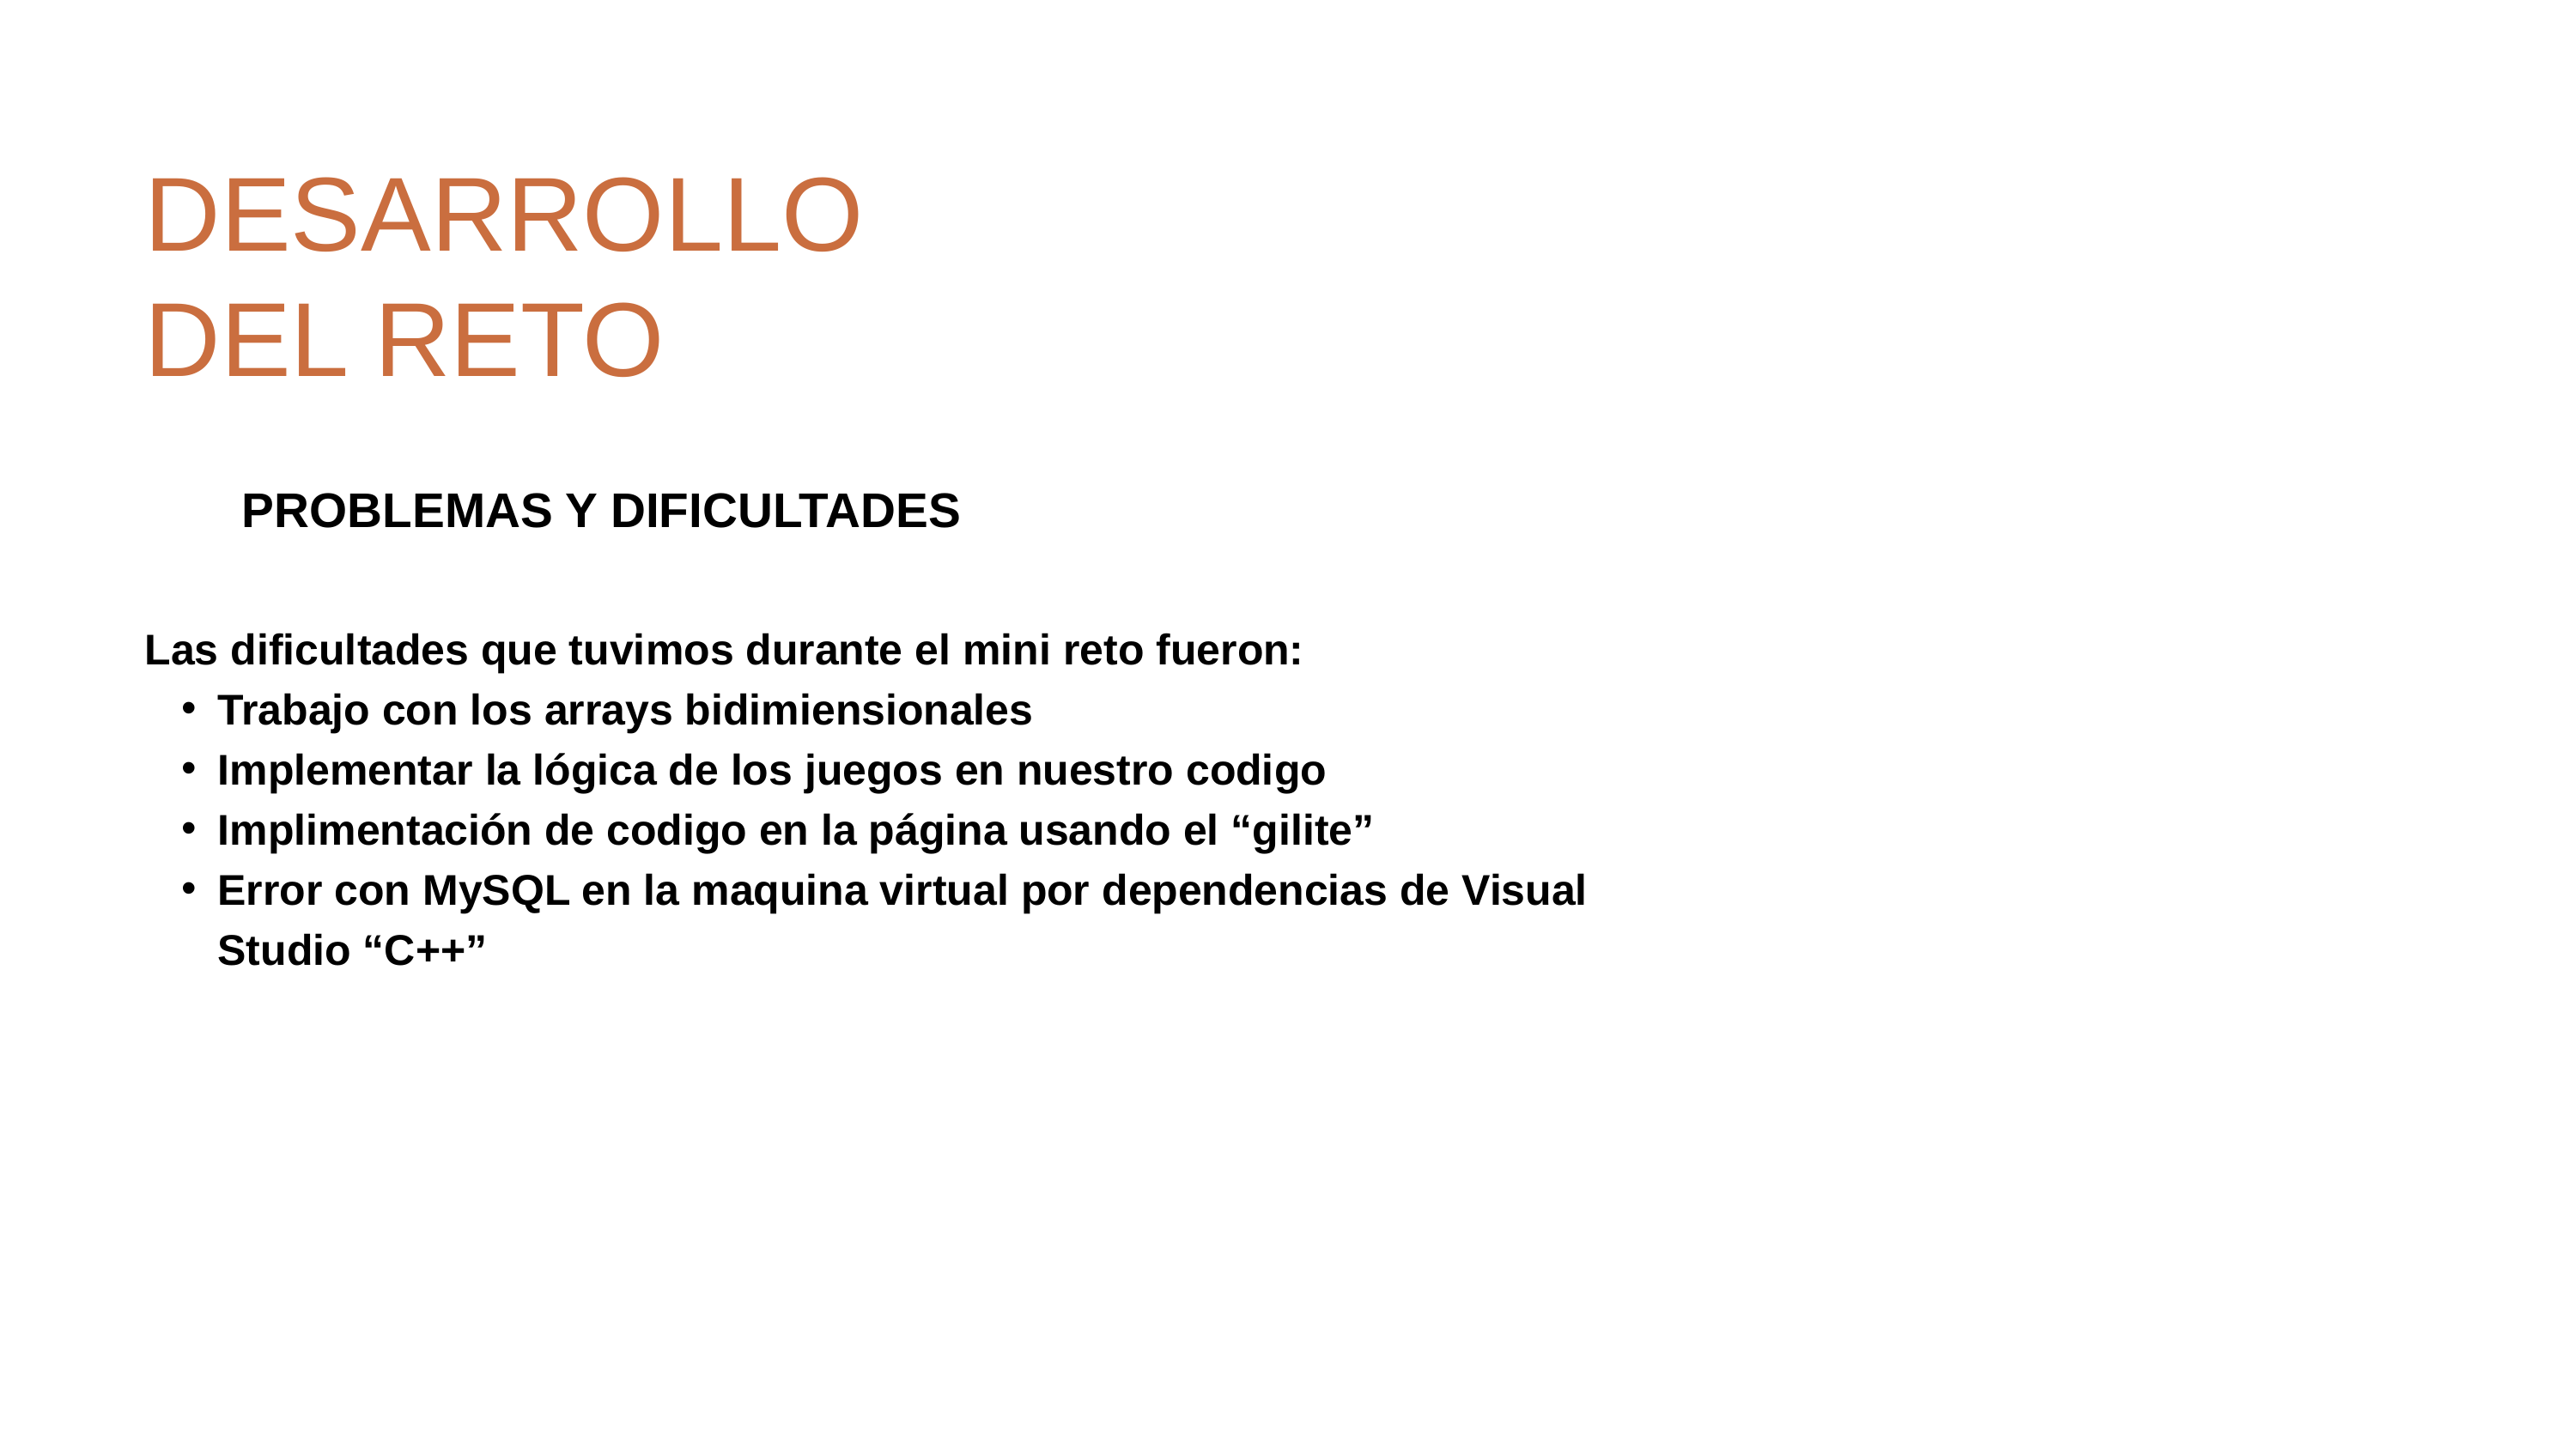

DESARROLLO DEL RETO
PROBLEMAS Y DIFICULTADES

Las dificultades que tuvimos durante el mini reto fueron:
Trabajo con los arrays bidimiensionales
Implementar la lógica de los juegos en nuestro codigo
Implimentación de codigo en la página usando el “gilite”
Error con MySQL en la maquina virtual por dependencias de Visual Studio “C++”